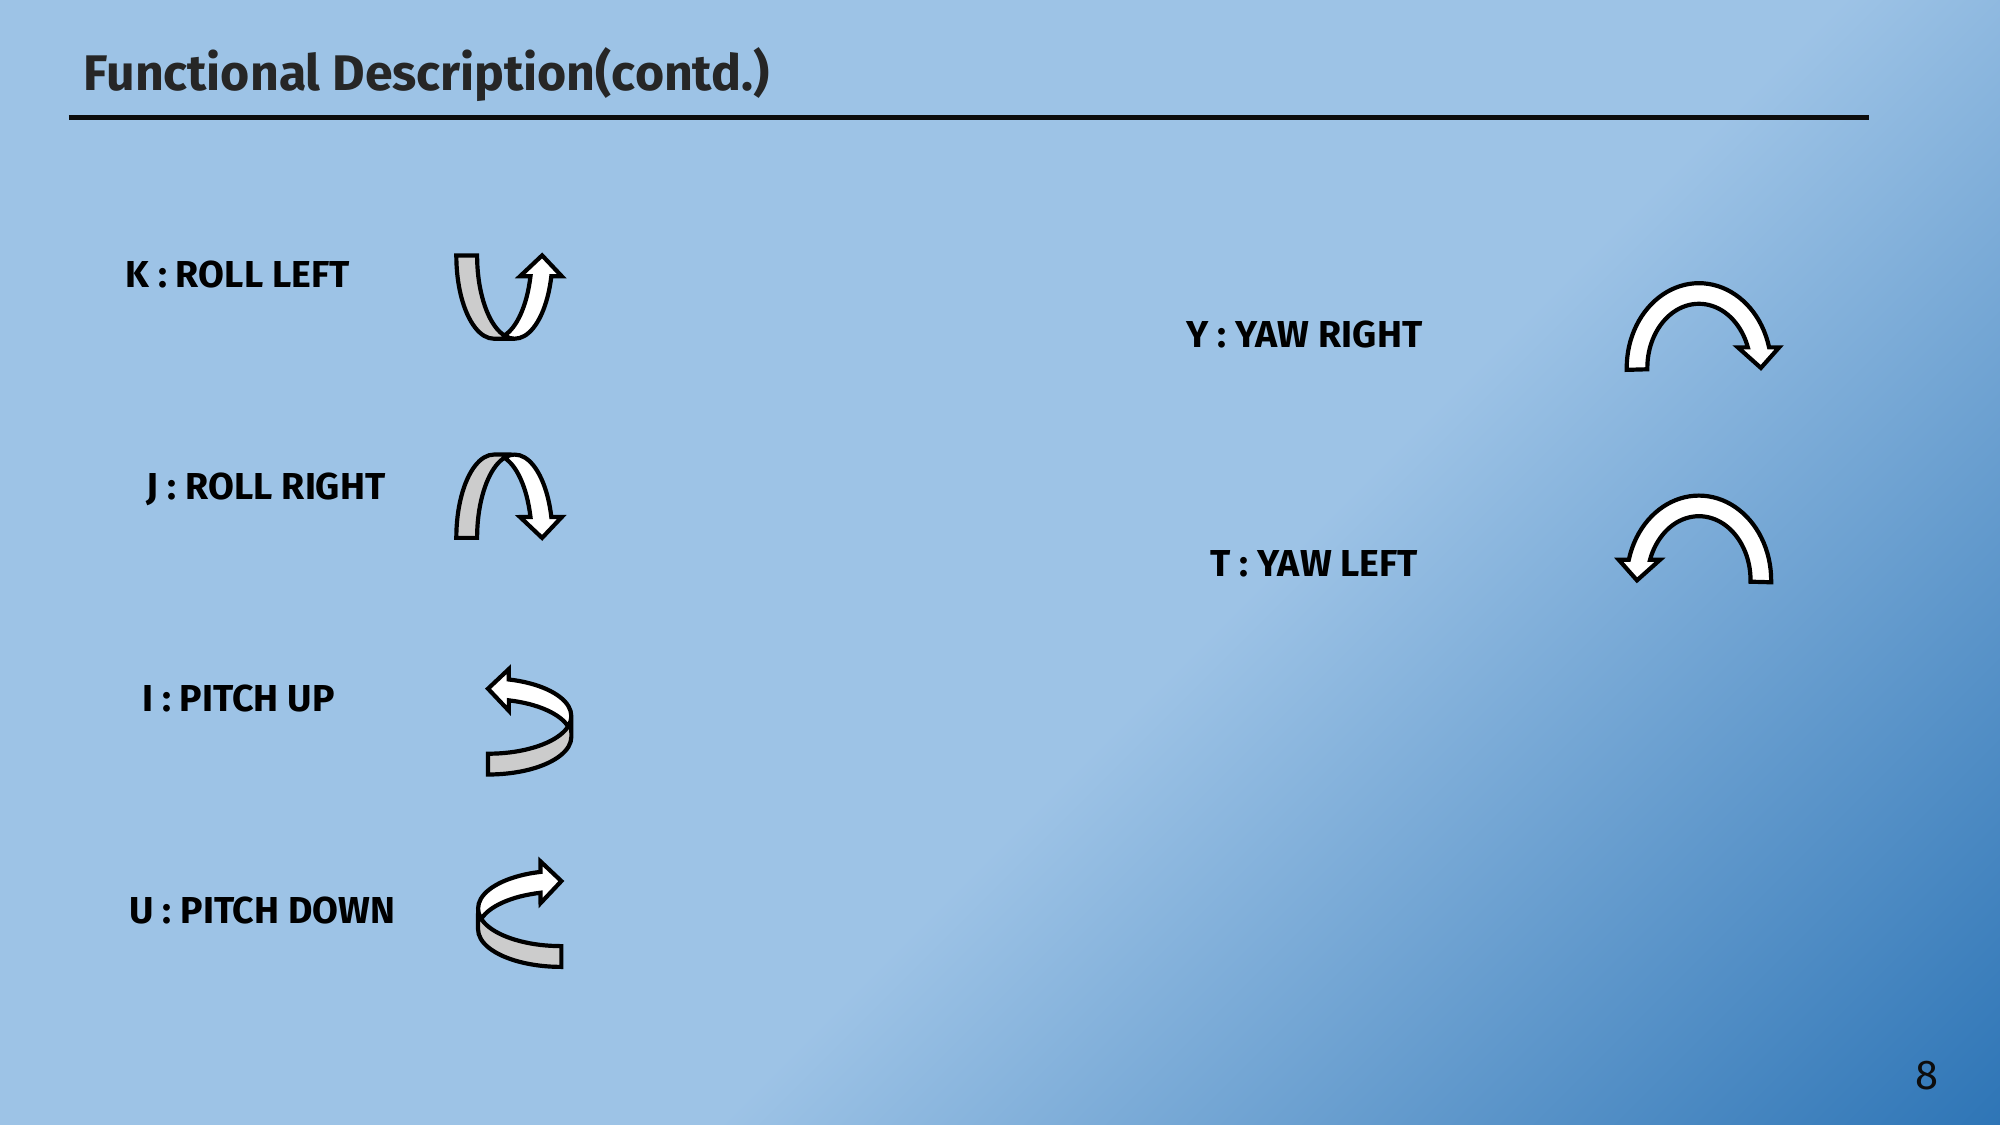

# Functional Description(contd.)
K : ROLL LEFT

Y : YAW RIGHT
J : ROLL RIGHT

T : YAW LEFT
I : PITCH UP

U : PITCH DOWN
8